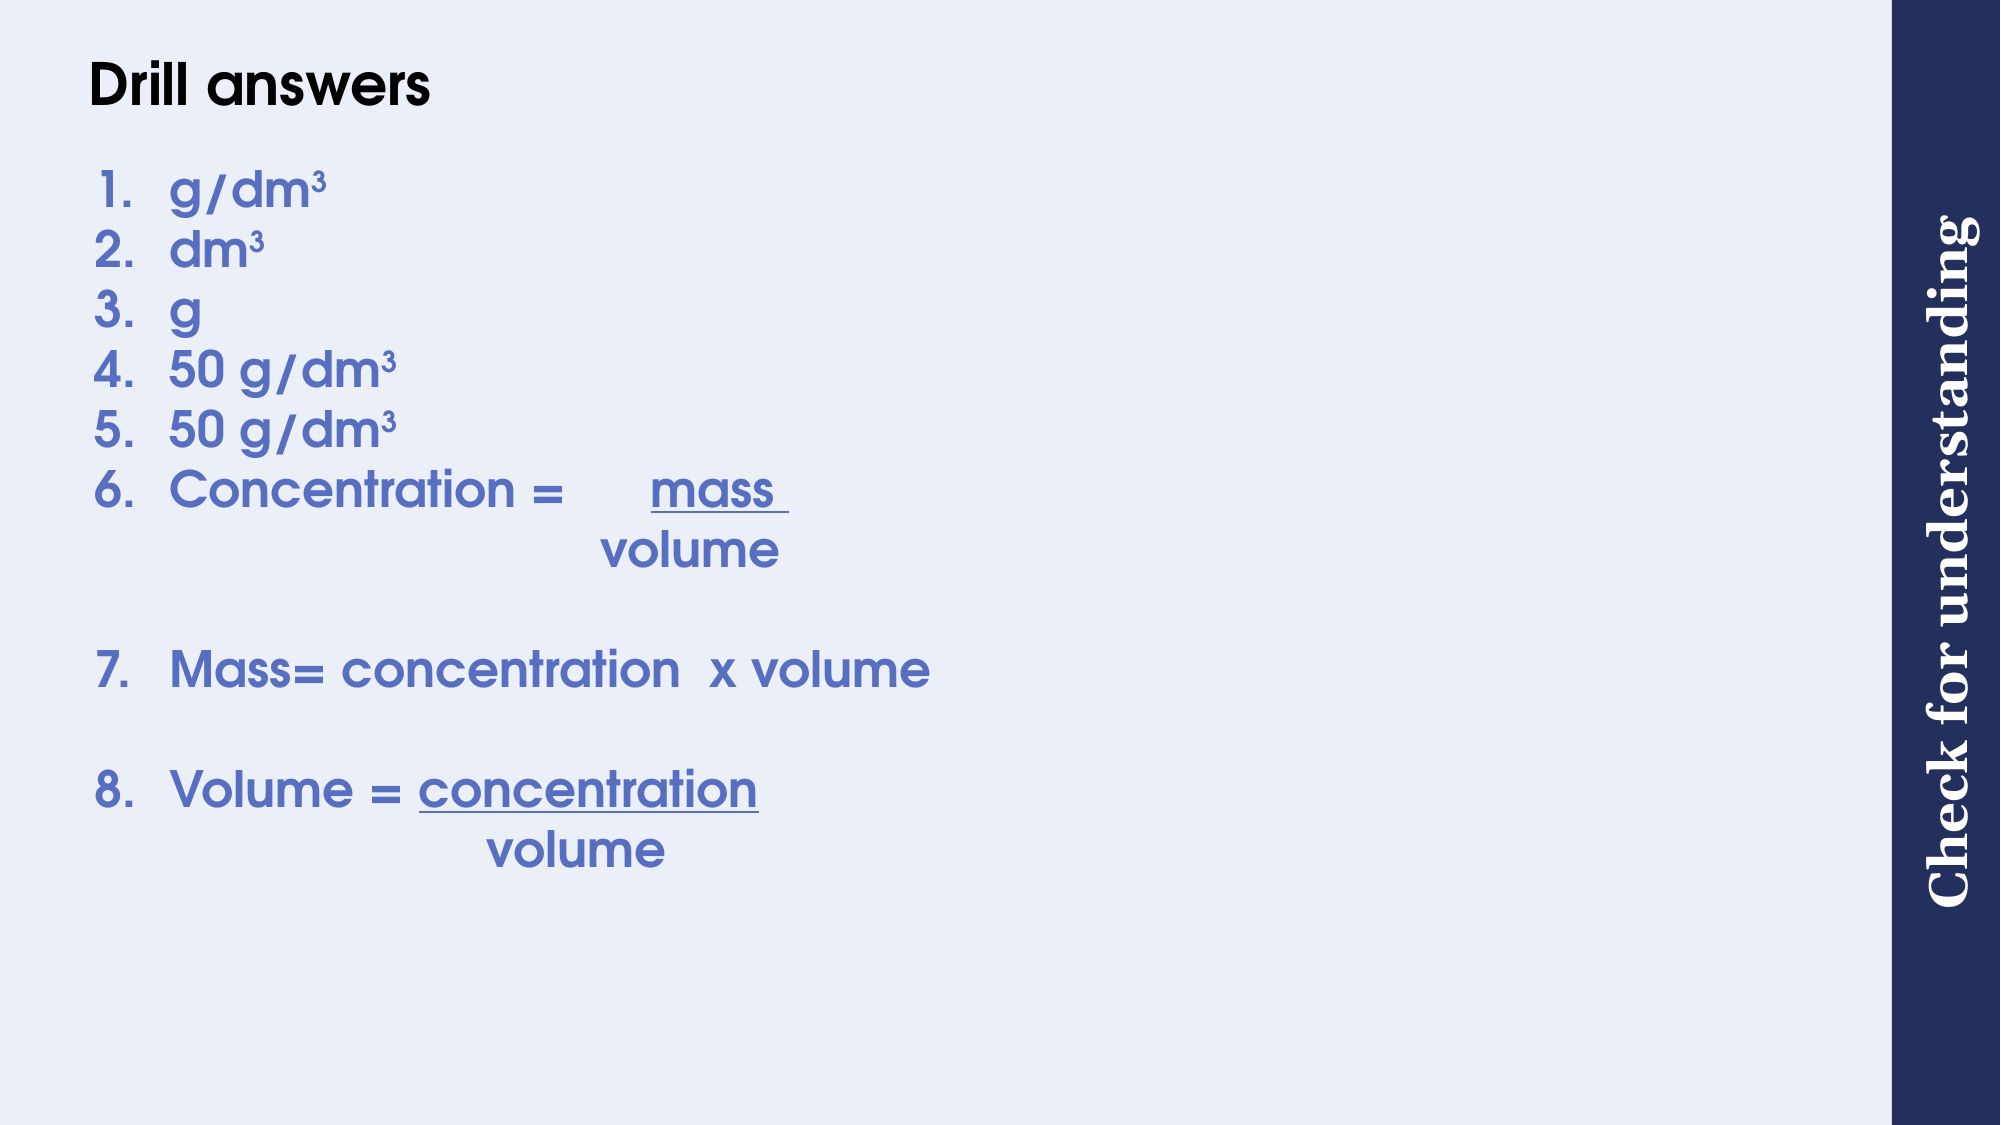

# Drill answers
g/dm3
dm3
g
50 g/dm3
50 g/dm3
Concentration =      mass
 			    volume

Mass= concentration  x volume

Volume = concentration
                            volume